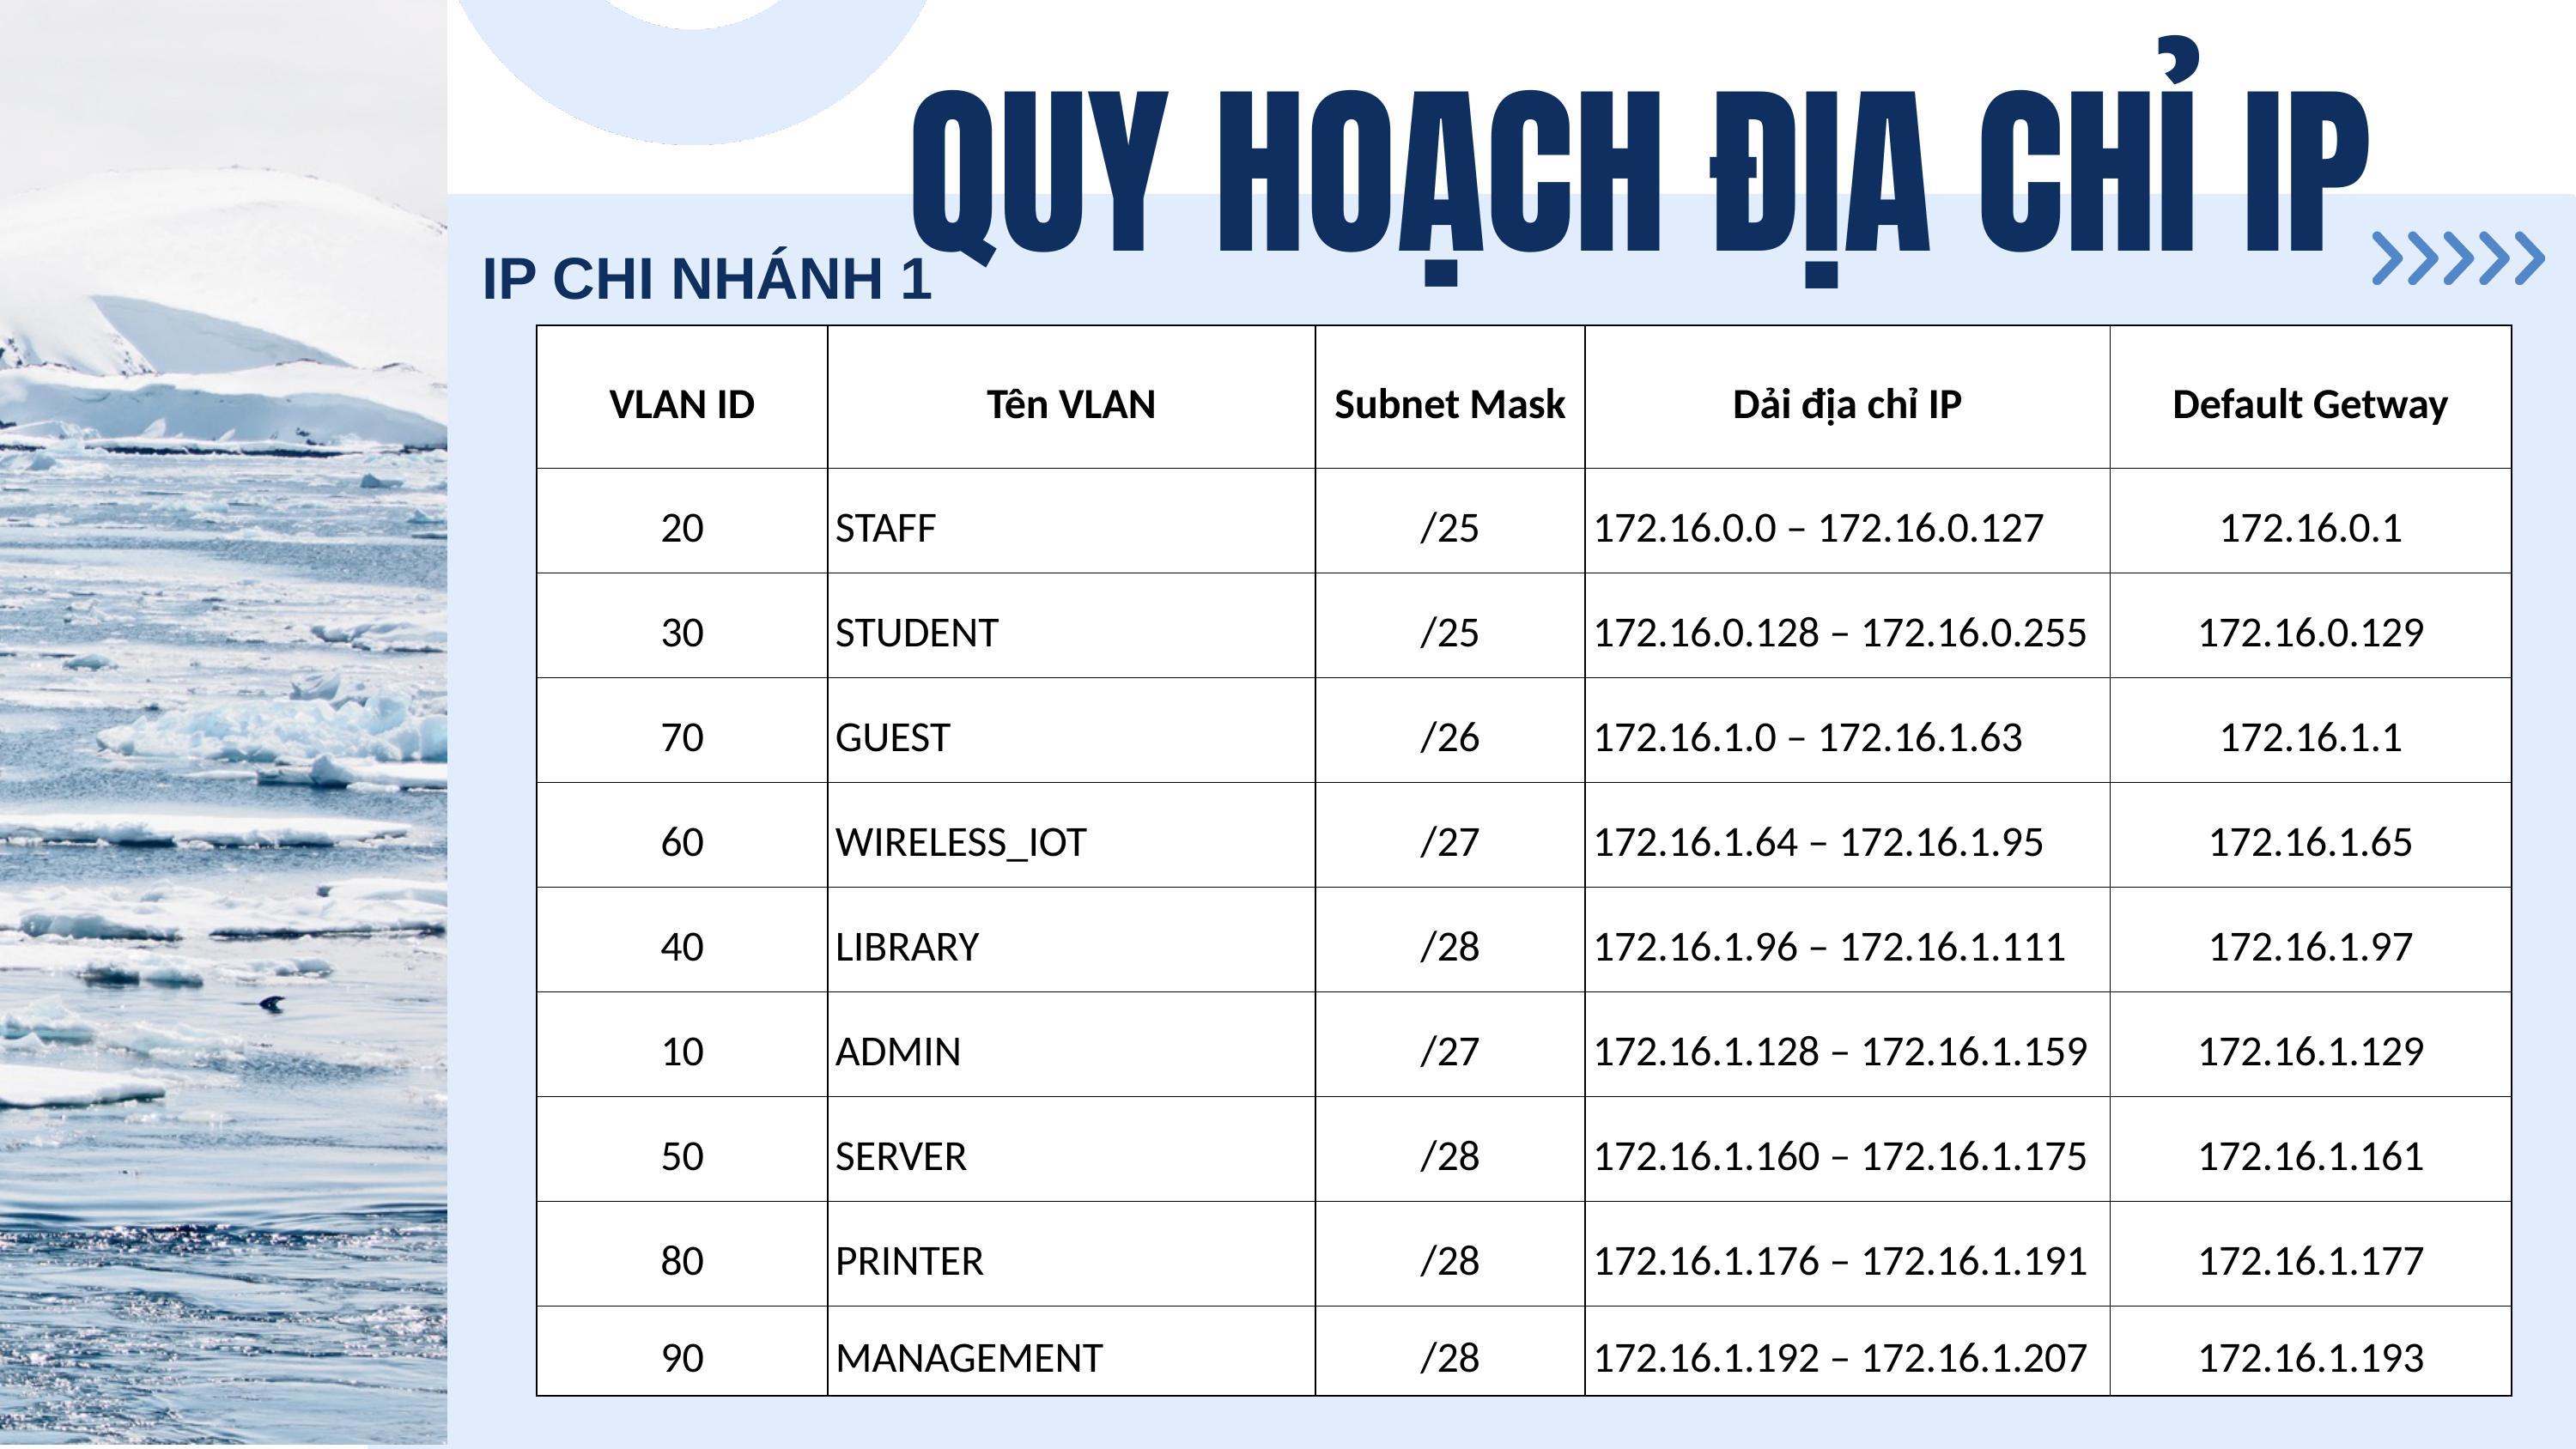

QUY HOẠCH ĐỊA CHỈ IP

IP CHI NHÁNH 1

| VLAN ID | Tên VLAN | Subnet Mask | Dải địa chỉ IP | Default Getway |
| --- | --- | --- | --- | --- |
| 20 | STAFF | /25 | 172.16.0.0 – 172.16.0.127 | 172.16.0.1 |
| 30 | STUDENT | /25 | 172.16.0.128 – 172.16.0.255 | 172.16.0.129 |
| 70 | GUEST | /26 | 172.16.1.0 – 172.16.1.63 | 172.16.1.1 |
| 60 | WIRELESS\_IOT | /27 | 172.16.1.64 – 172.16.1.95 | 172.16.1.65 |
| 40 | LIBRARY | /28 | 172.16.1.96 – 172.16.1.111 | 172.16.1.97 |
| 10 | ADMIN | /27 | 172.16.1.128 – 172.16.1.159 | 172.16.1.129 |
| 50 | SERVER | /28 | 172.16.1.160 – 172.16.1.175 | 172.16.1.161 |
| 80 | PRINTER | /28 | 172.16.1.176 – 172.16.1.191 | 172.16.1.177 |
| 90 | MANAGEMENT | /28 | 172.16.1.192 – 172.16.1.207 | 172.16.1.193 |